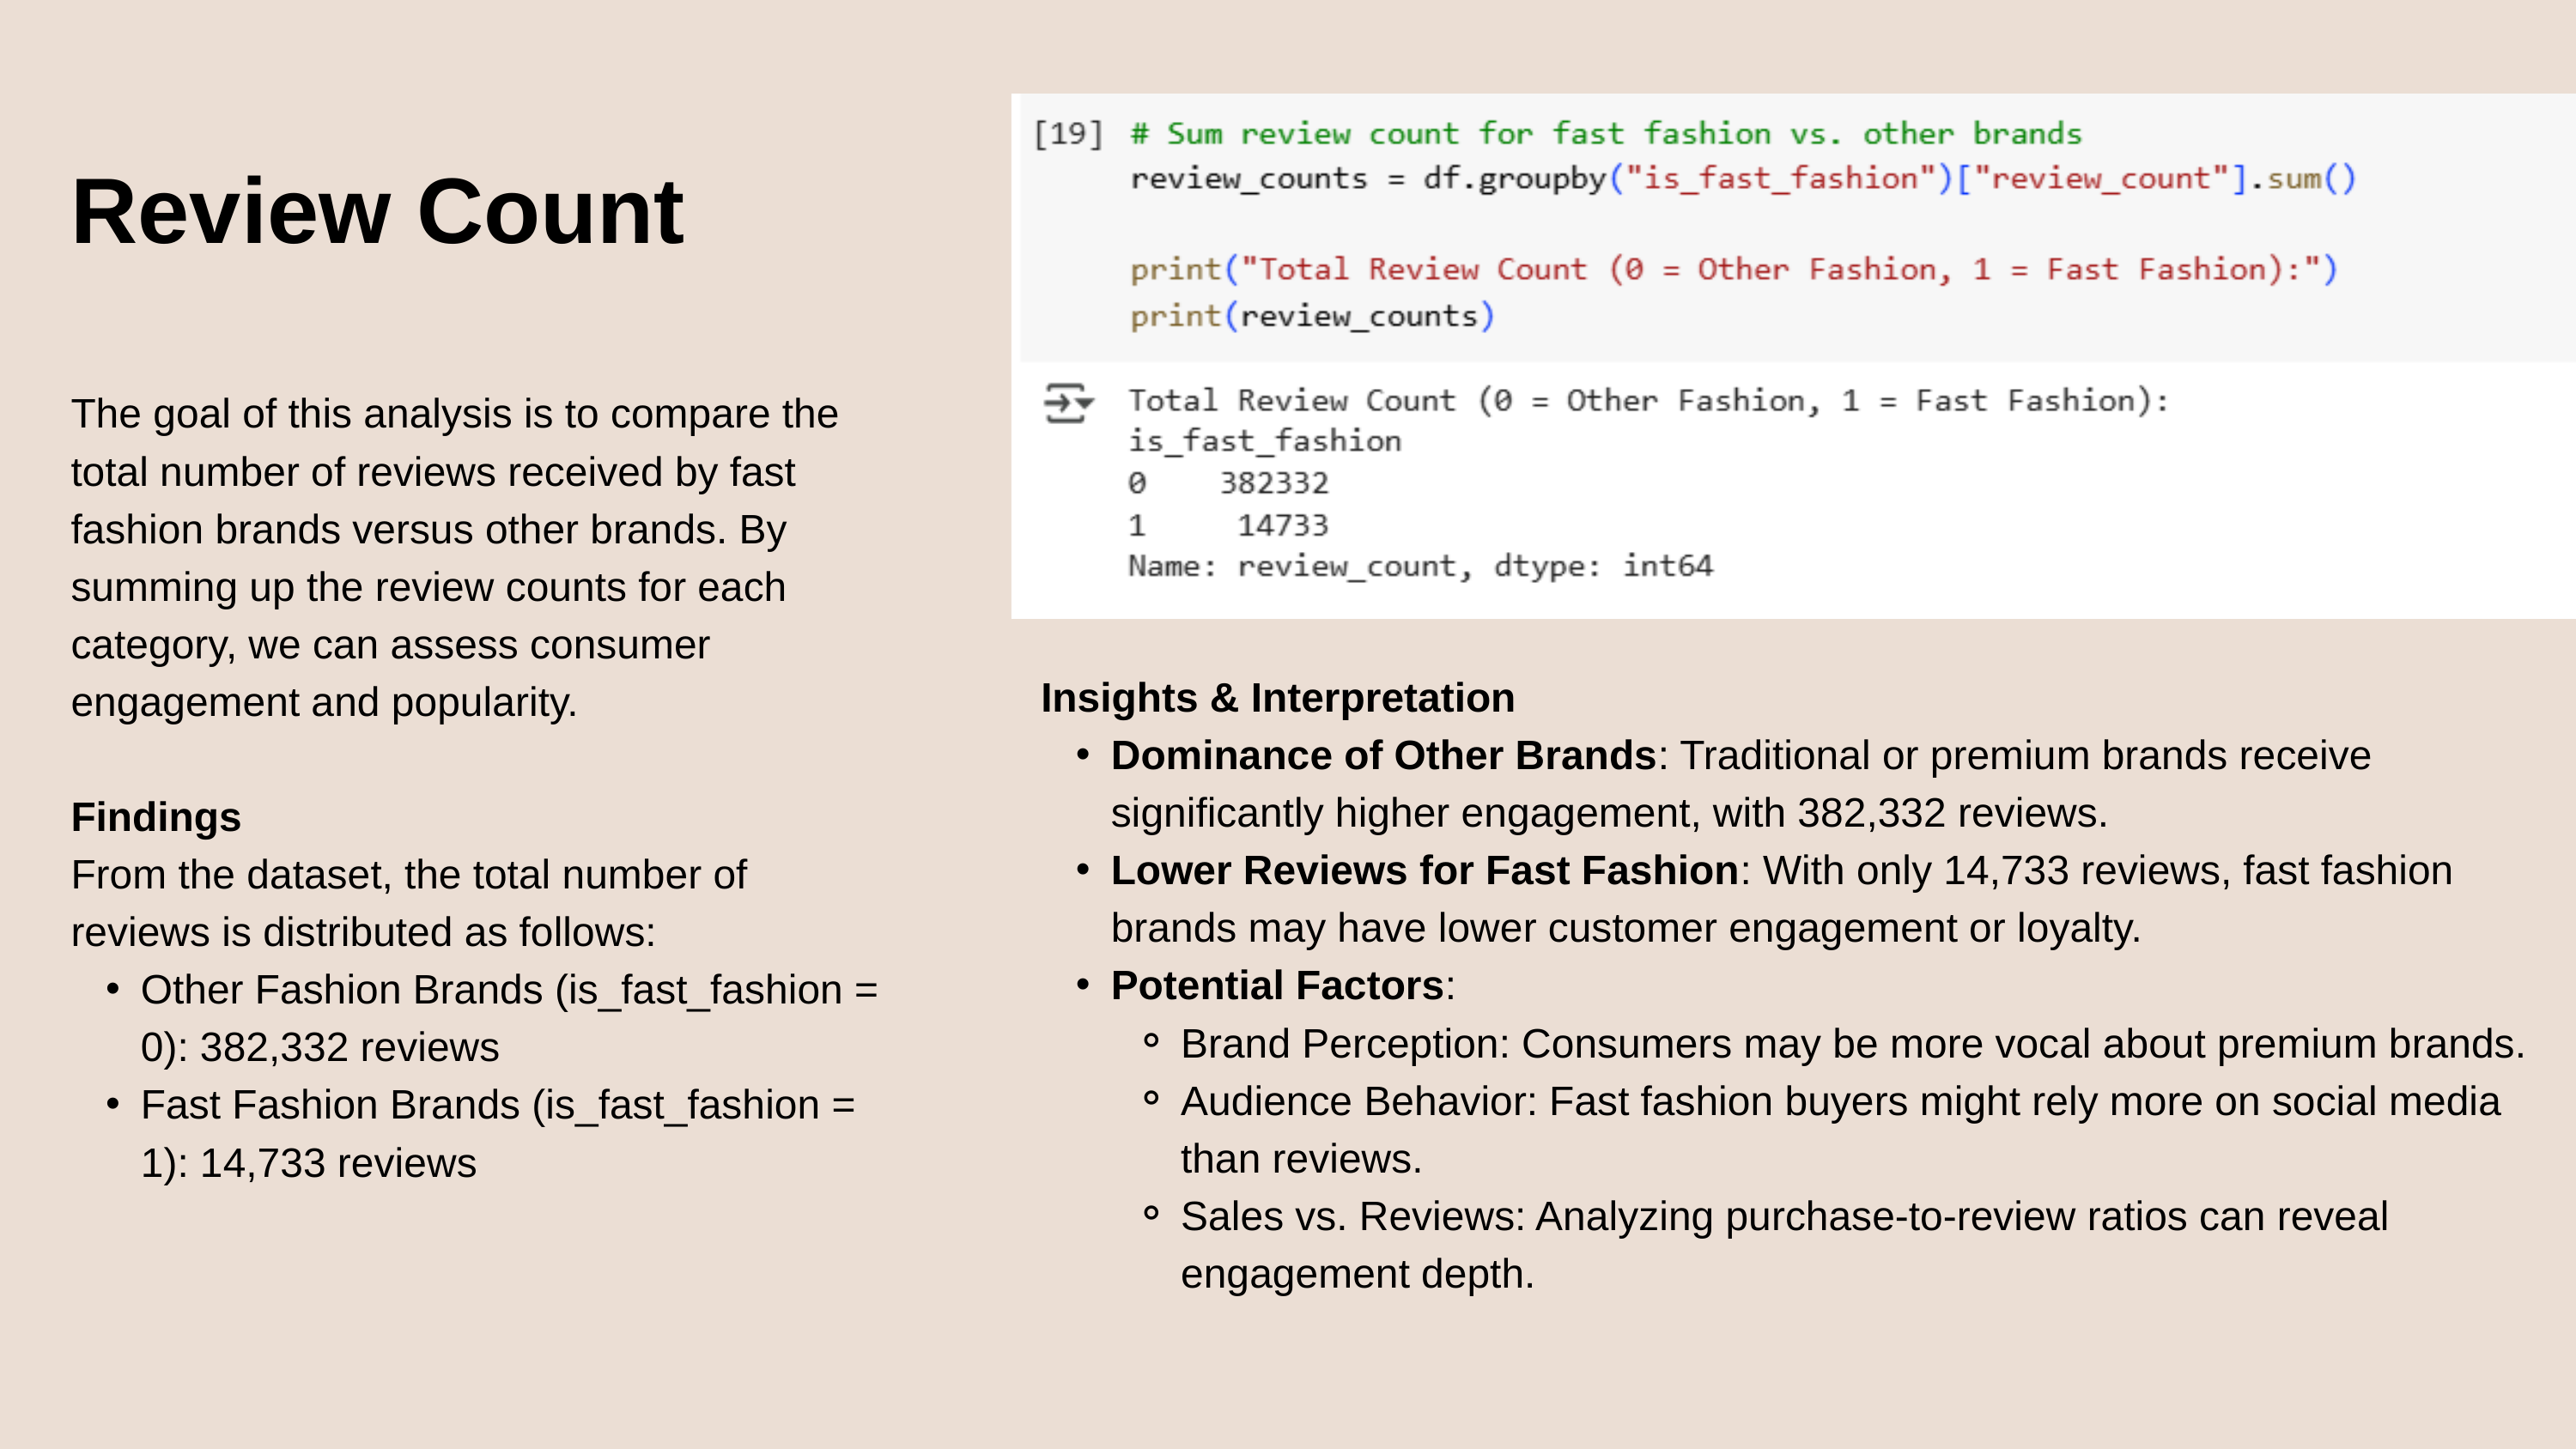

Review Count
The goal of this analysis is to compare the total number of reviews received by fast fashion brands versus other brands. By summing up the review counts for each category, we can assess consumer engagement and popularity.

Findings
From the dataset, the total number of reviews is distributed as follows:
Other Fashion Brands (is_fast_fashion = 0): 382,332 reviews
Fast Fashion Brands (is_fast_fashion = 1): 14,733 reviews

Insights & Interpretation
Dominance of Other Brands: Traditional or premium brands receive significantly higher engagement, with 382,332 reviews.
Lower Reviews for Fast Fashion: With only 14,733 reviews, fast fashion brands may have lower customer engagement or loyalty.
Potential Factors:
Brand Perception: Consumers may be more vocal about premium brands.
Audience Behavior: Fast fashion buyers might rely more on social media than reviews.
Sales vs. Reviews: Analyzing purchase-to-review ratios can reveal engagement depth.